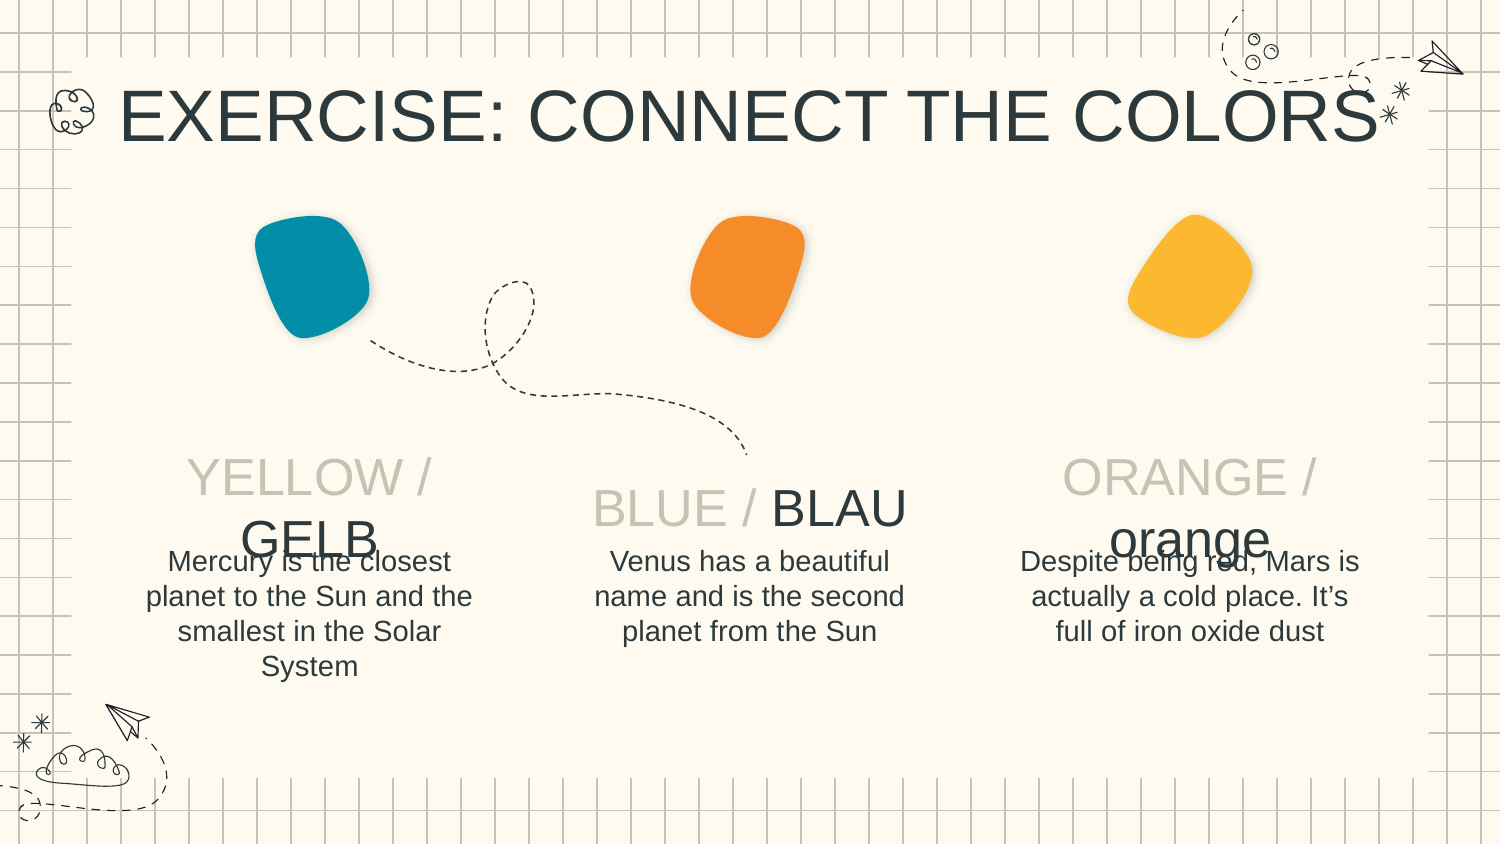

EXERCISE: CONNECT THE COLORS

# YELLOW / GELB
BLUE / BLAU
ORANGE / orange
Mercury is the closest planet to the Sun and the smallest in the Solar System
Venus has a beautiful name and is the second planet from the Sun
Despite being red, Mars is actually a cold place. It’s full of iron oxide dust